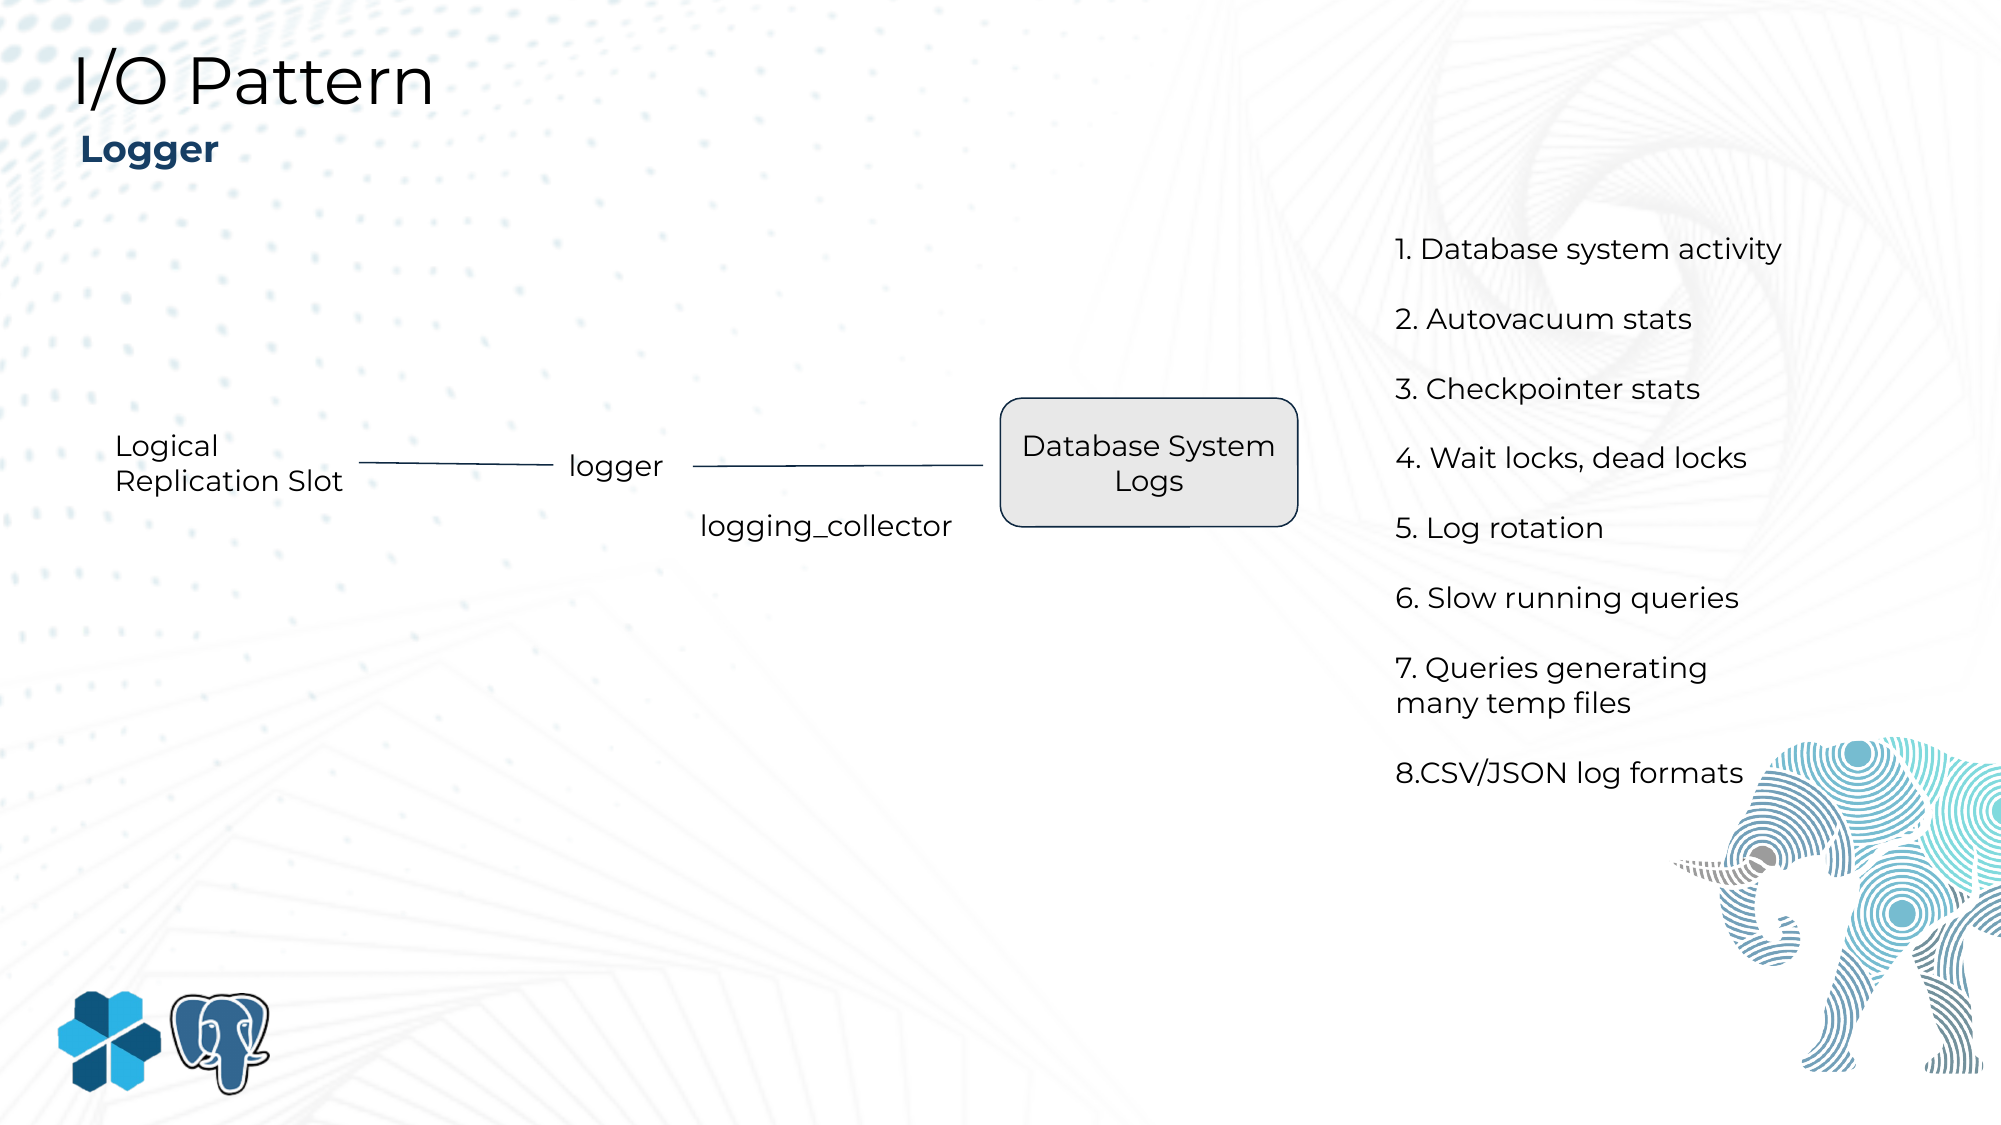

I/O Pattern
Logger
1. Database system activity

2. Autovacuum stats

3. Checkpointer stats

4. Wait locks, dead locks

5. Log rotation

6. Slow running queries

7. Queries generating many temp files

8.CSV/JSON log formats
Database System Logs
Logical
Replication Slot
logger

logging_collector